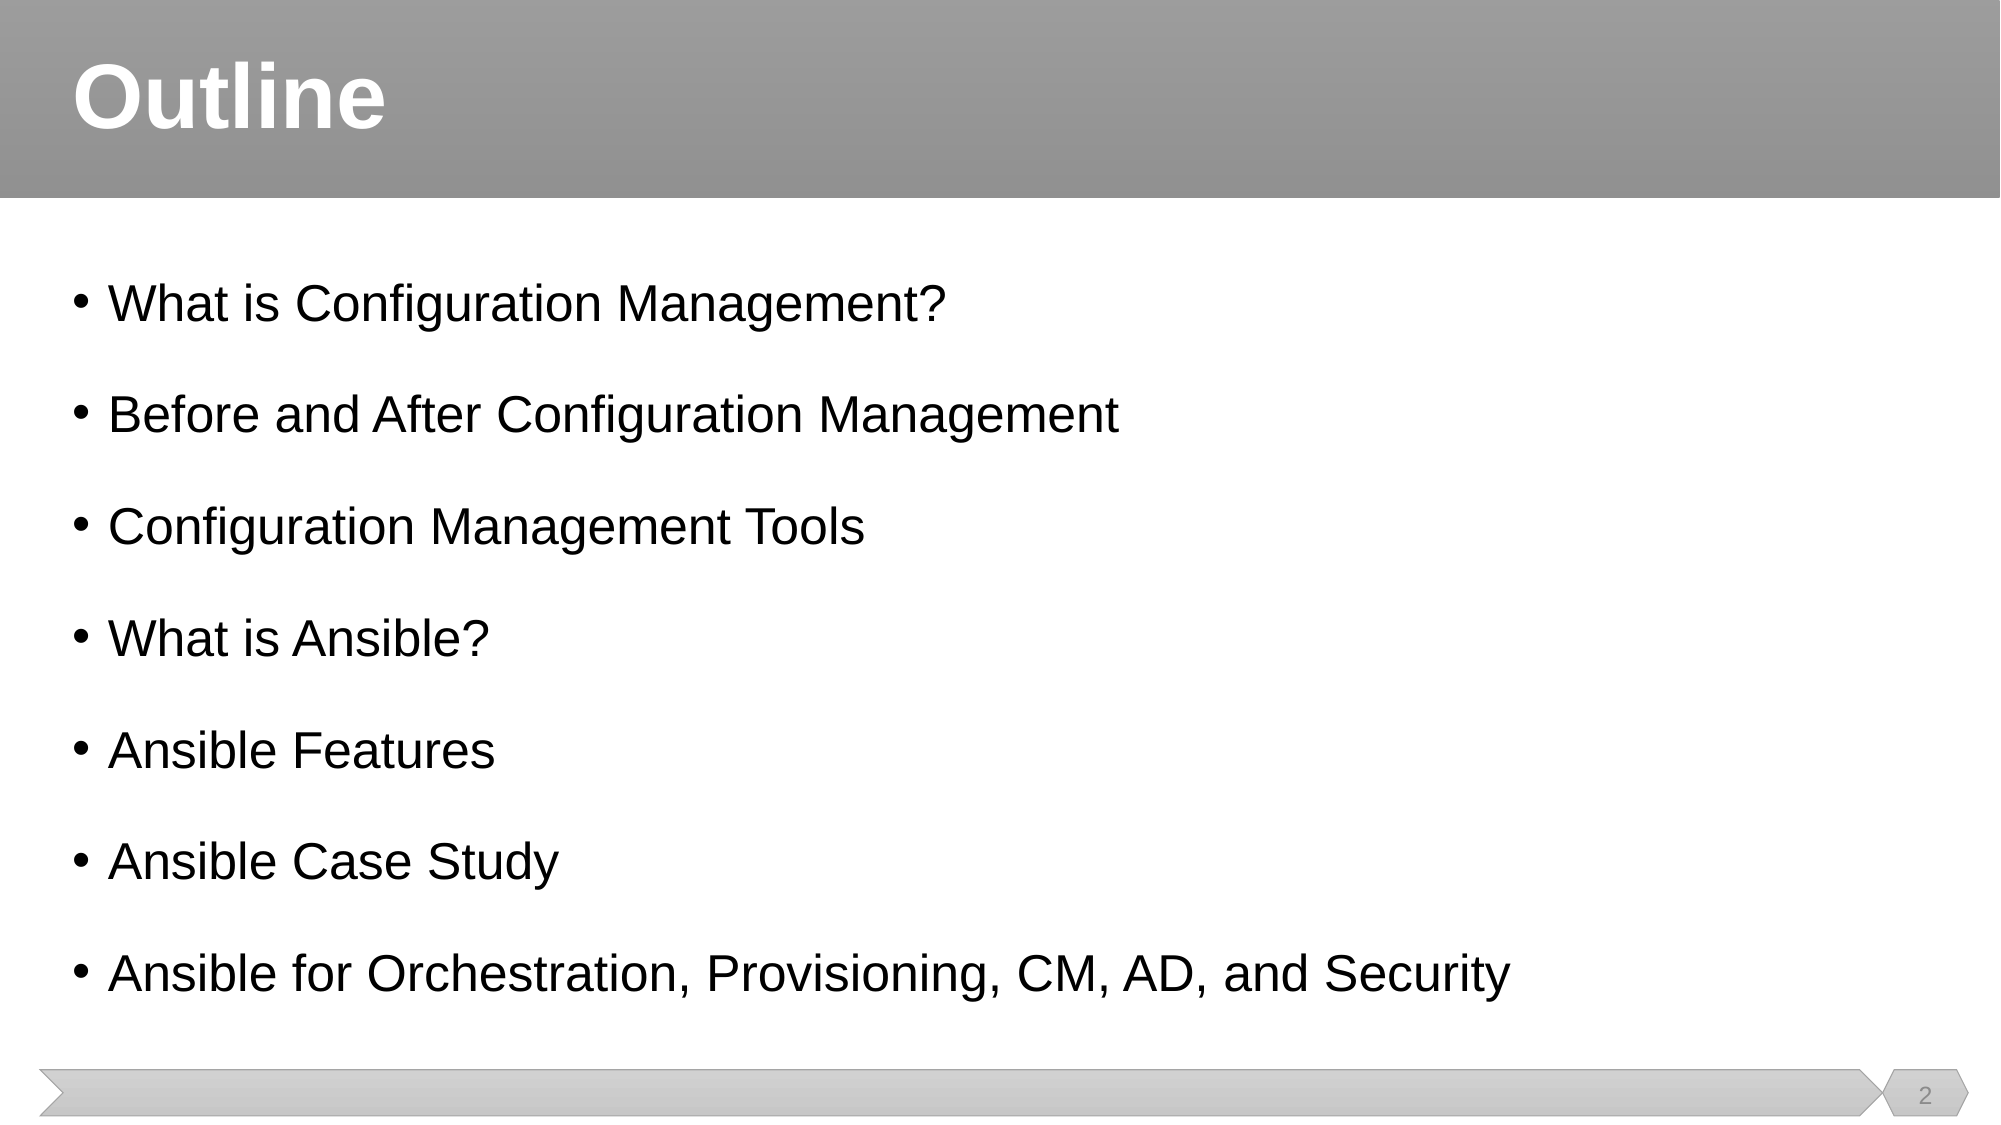

# Outline
What is Configuration Management?
Before and After Configuration Management
Configuration Management Tools
What is Ansible?
Ansible Features
Ansible Case Study
Ansible for Orchestration, Provisioning, CM, AD, and Security

2